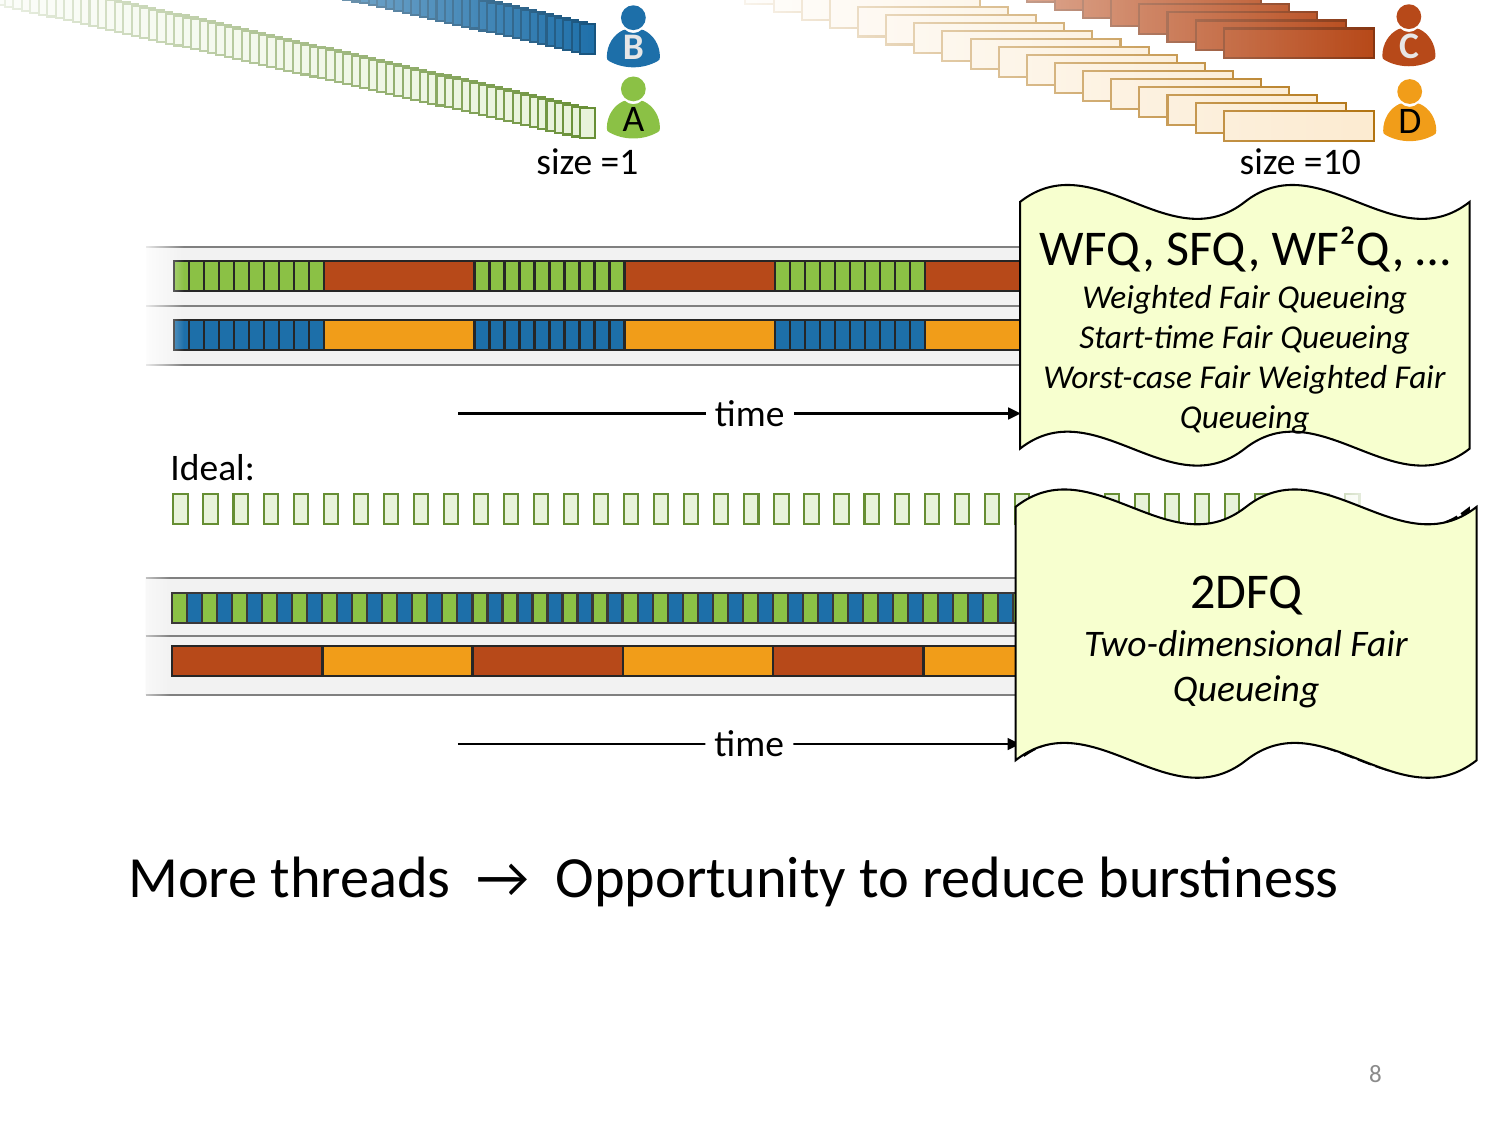

C
B
A
D
size =1
size =10
WFQ, SFQ, WF²Q, …
Weighted Fair Queueing
Start-time Fair Queueing
Worst-case Fair Weighted Fair Queueing

time
Ideal:

2DFQ
Two-dimensional Fair Queueing

time
More threads  →  Opportunity to reduce burstiness
8